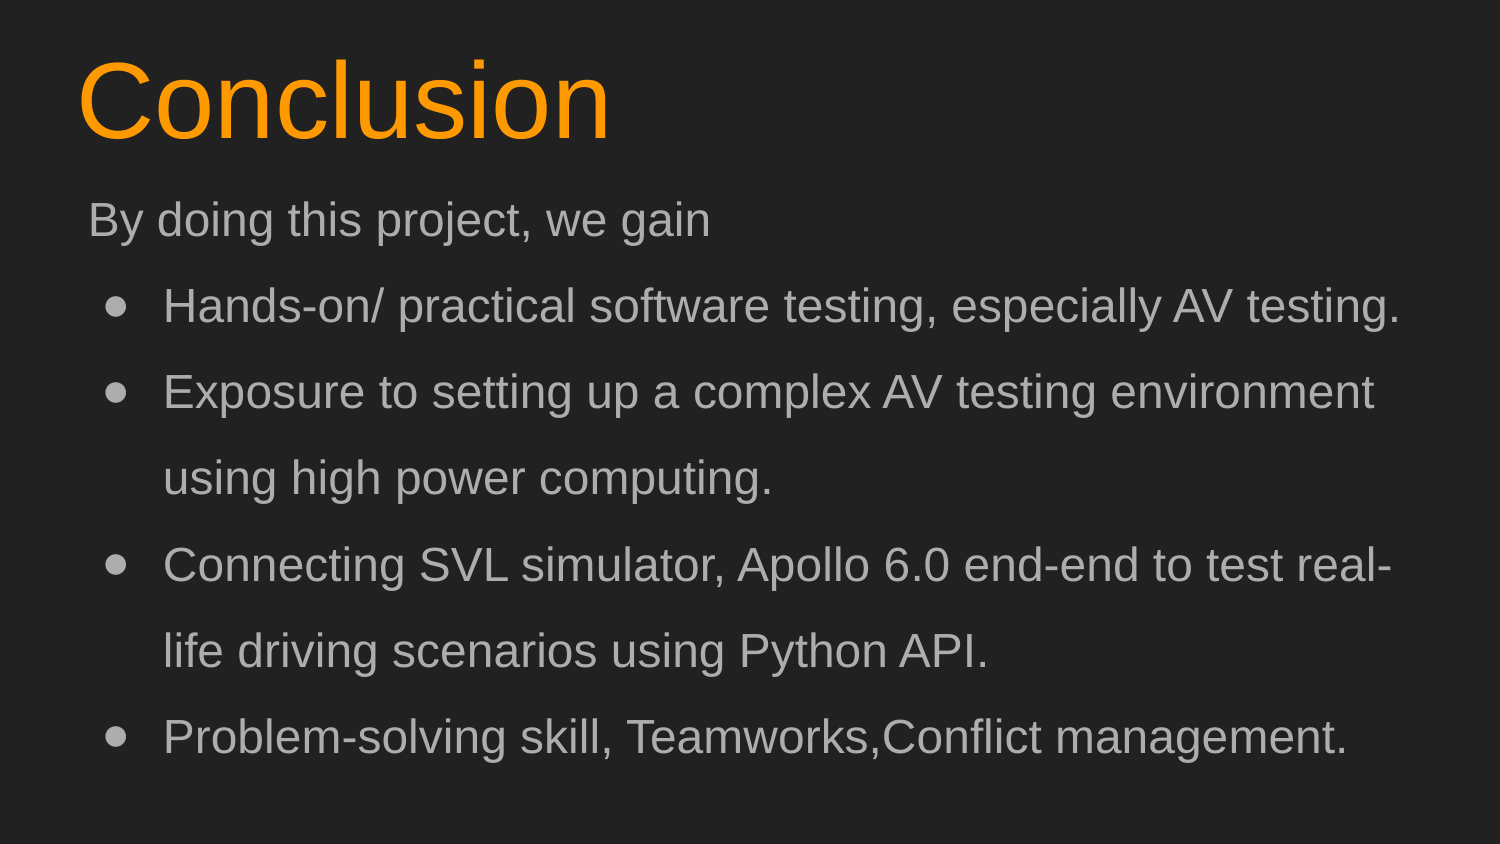

# Conclusion

By doing this project, we gain
Hands-on/ practical software testing, especially AV testing.
Exposure to setting up a complex AV testing environment using high power computing.
Connecting SVL simulator, Apollo 6.0 end-end to test real-life driving scenarios using Python API.
Problem-solving skill, Teamworks,Conflict management.